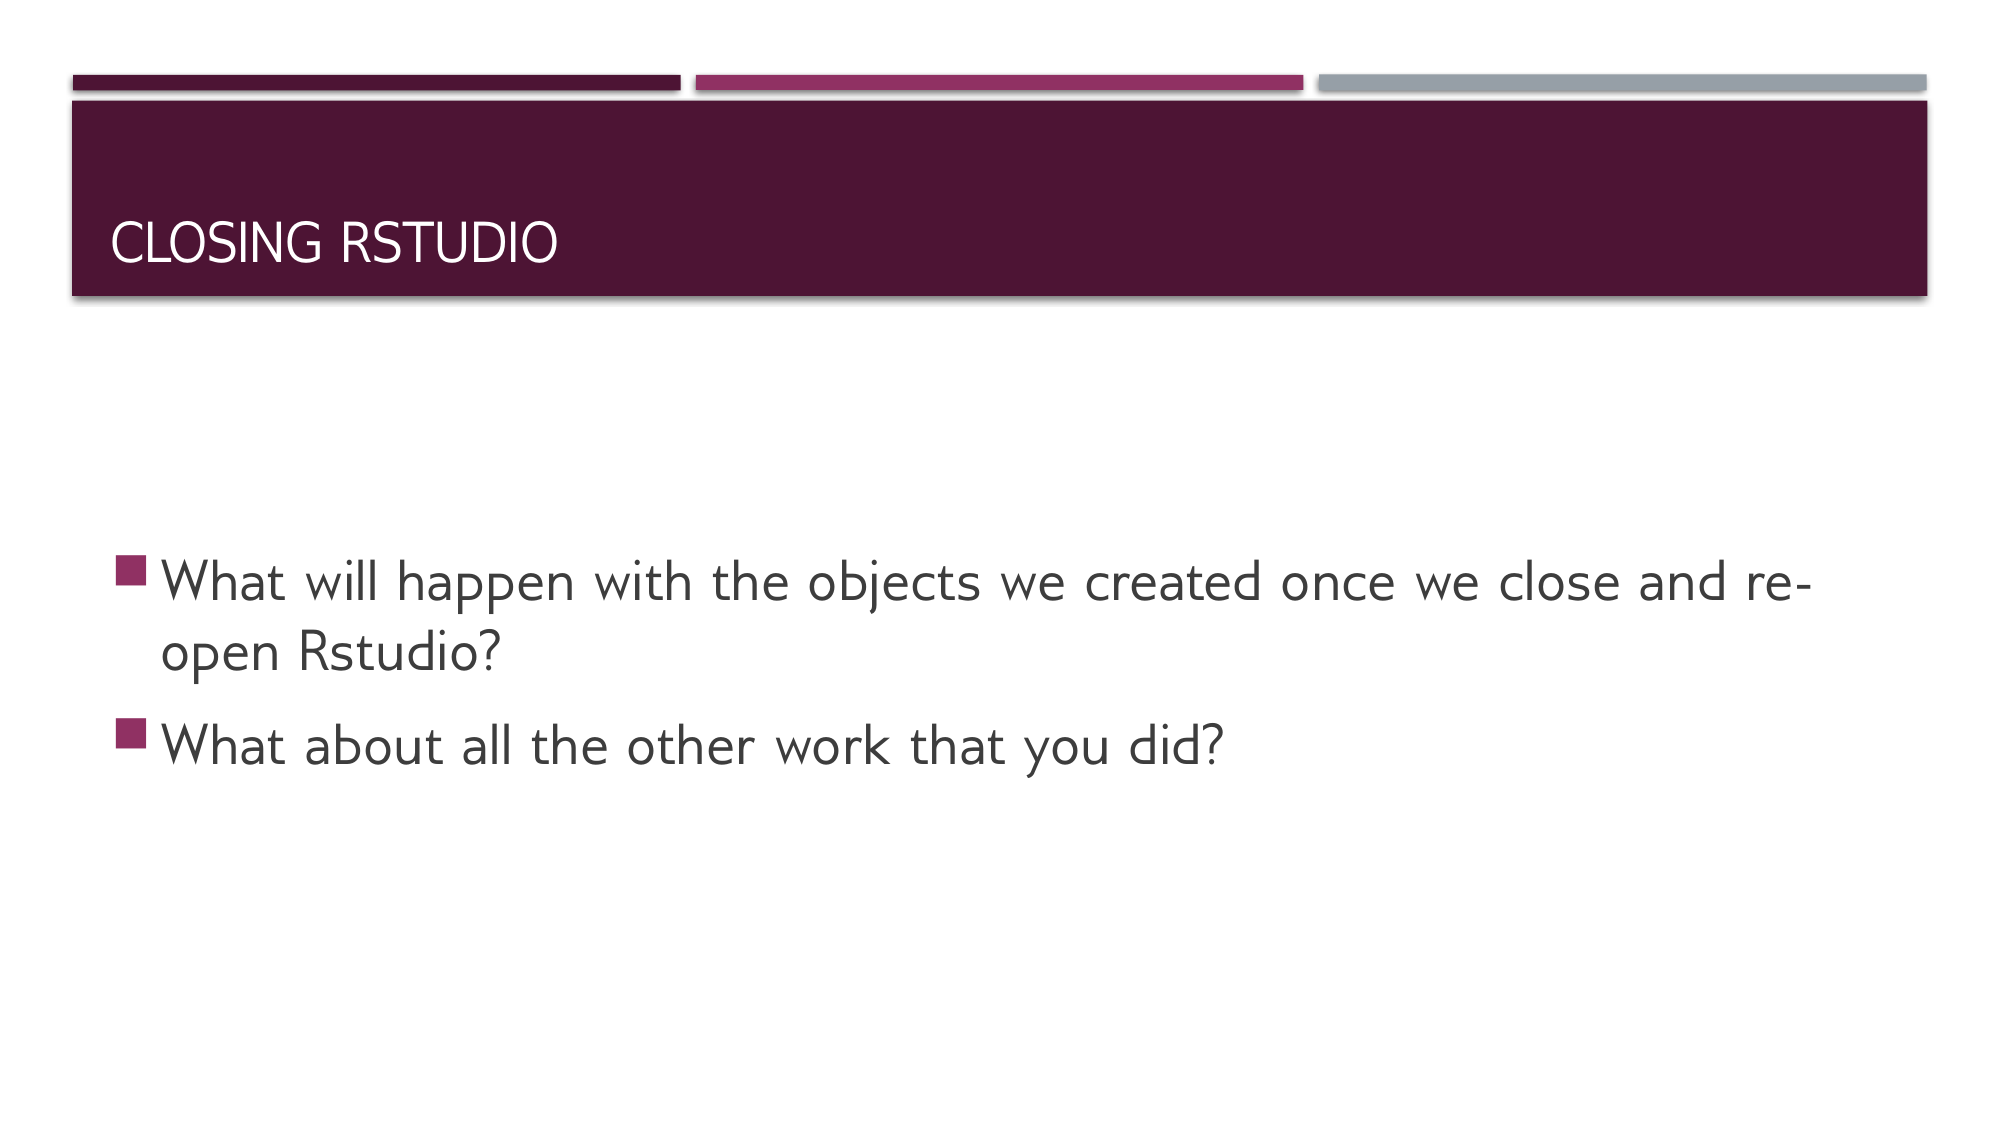

# Closing rstudio
What will happen with the objects we created once we close and re-open Rstudio?
What about all the other work that you did?